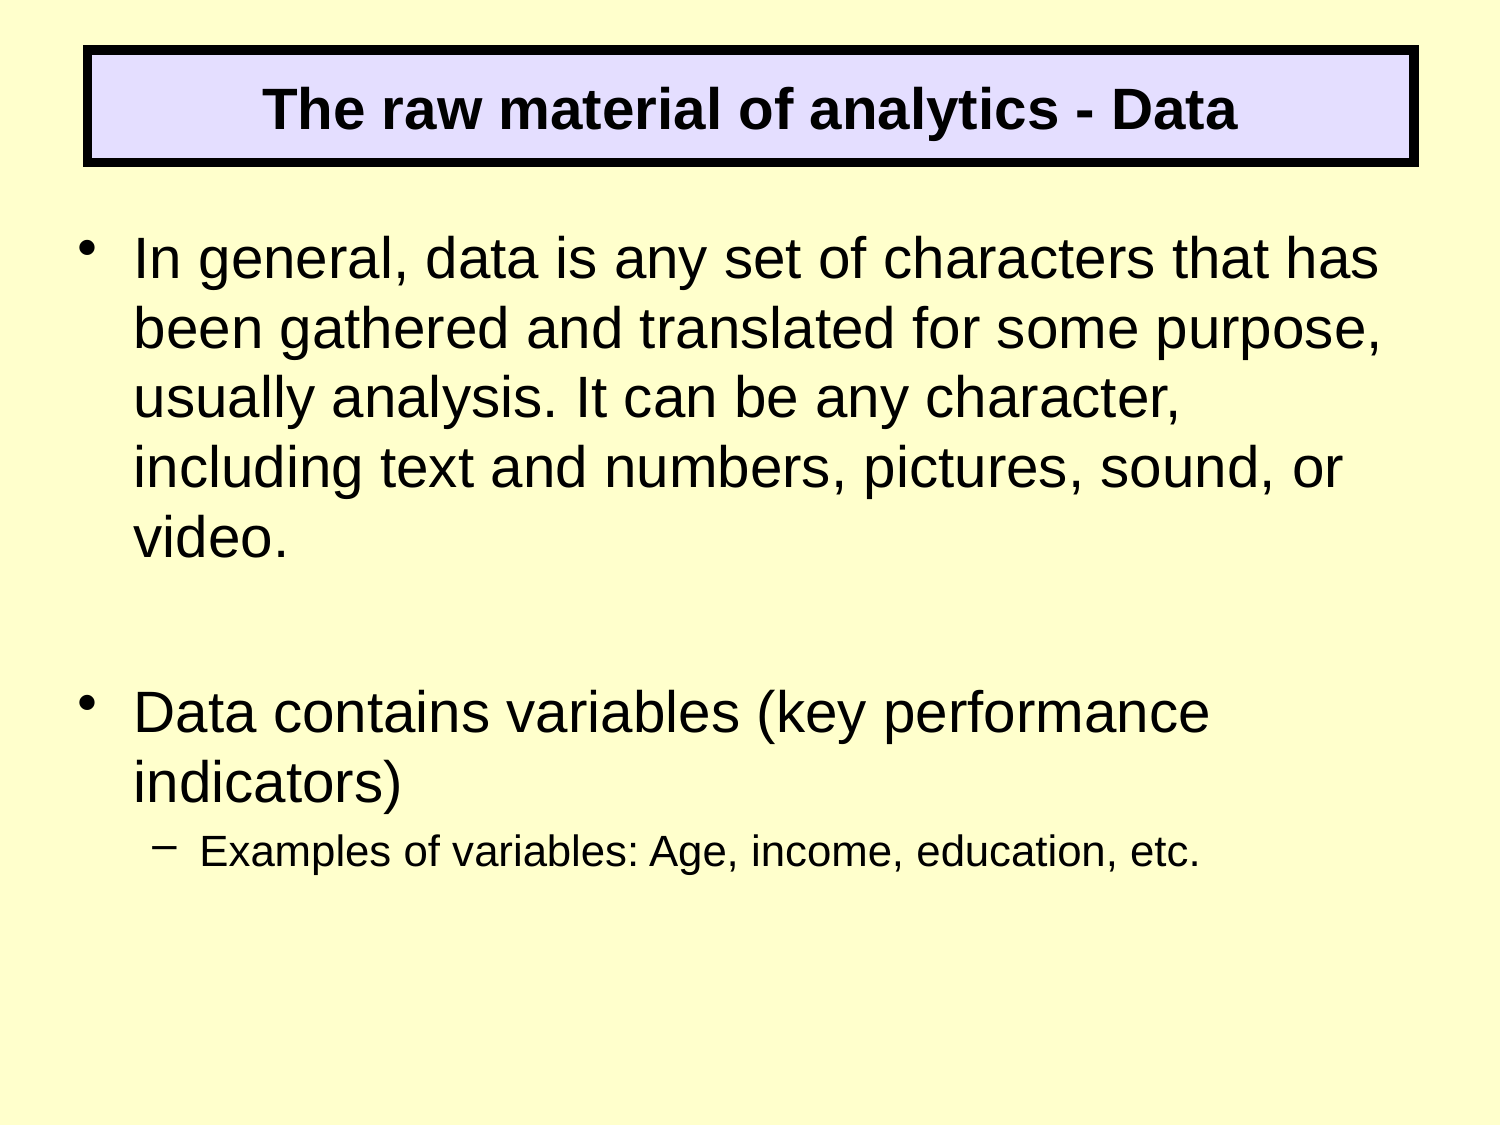

The raw material of analytics - Data
In general, data is any set of characters that has been gathered and translated for some purpose, usually analysis. It can be any character, including text and numbers, pictures, sound, or video.

Data contains variables (key performance indicators)
Examples of variables: Age, income, education, etc.